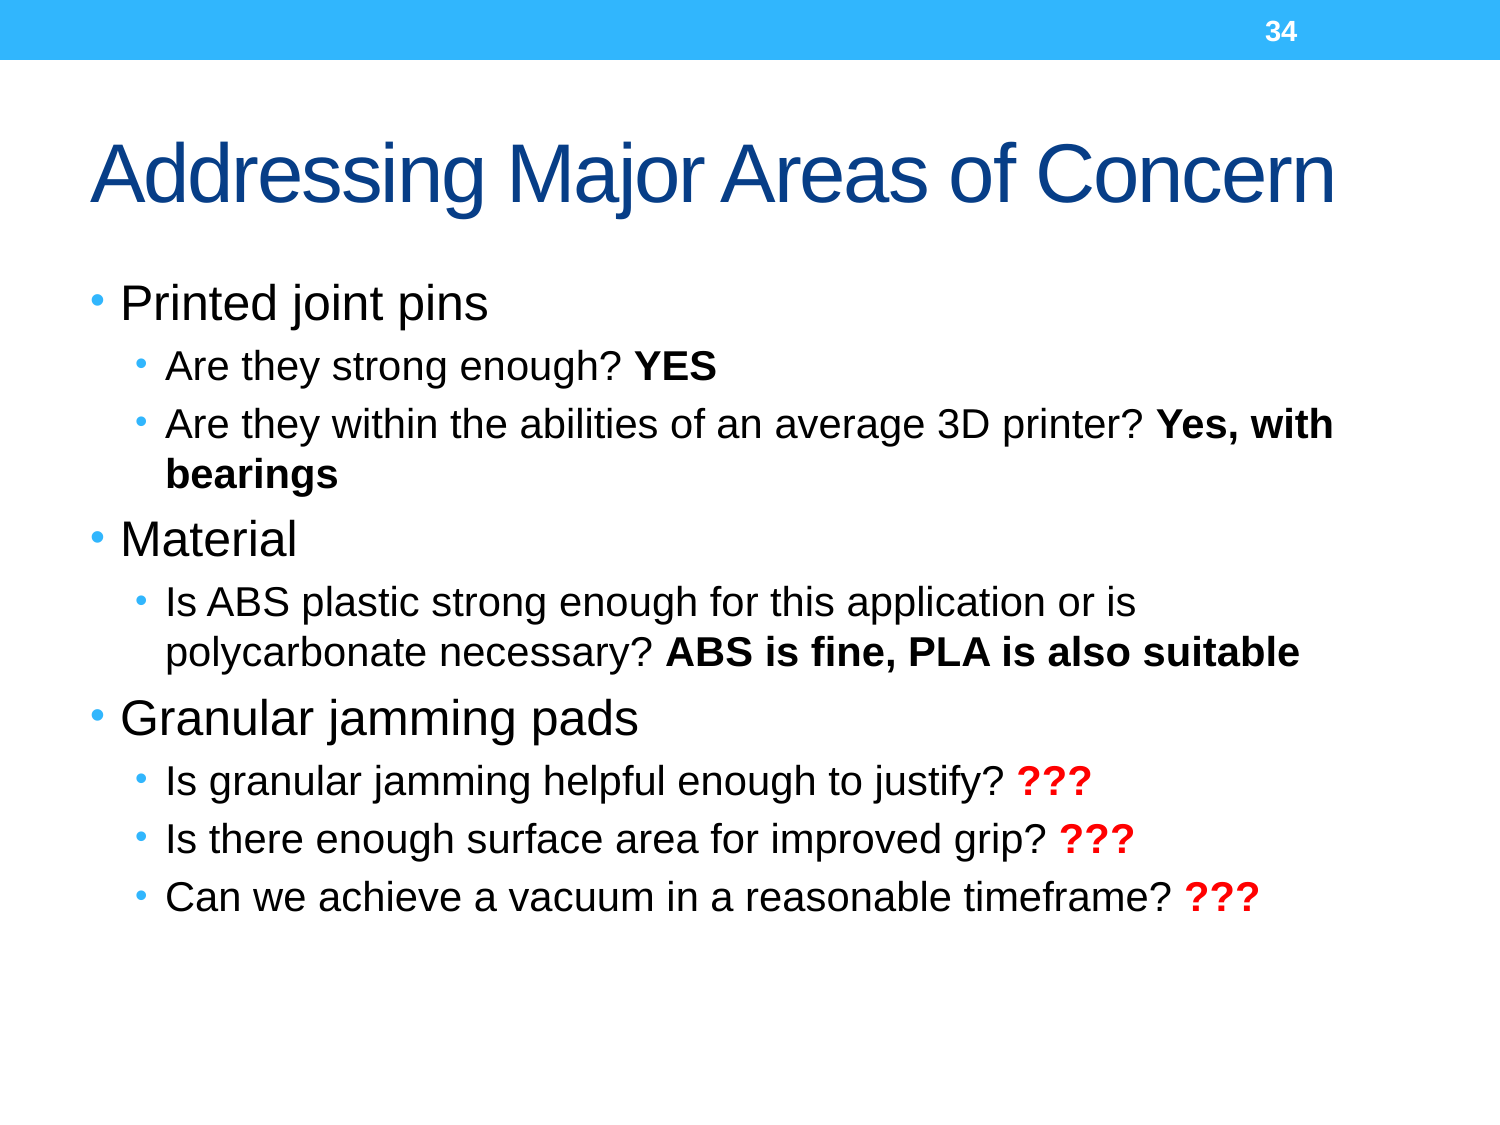

34
# Addressing Major Areas of Concern
Printed joint pins
Are they strong enough? YES
Are they within the abilities of an average 3D printer? Yes, with bearings
Material
Is ABS plastic strong enough for this application or is polycarbonate necessary? ABS is fine, PLA is also suitable
Granular jamming pads
Is granular jamming helpful enough to justify? ???
Is there enough surface area for improved grip? ???
Can we achieve a vacuum in a reasonable timeframe? ???